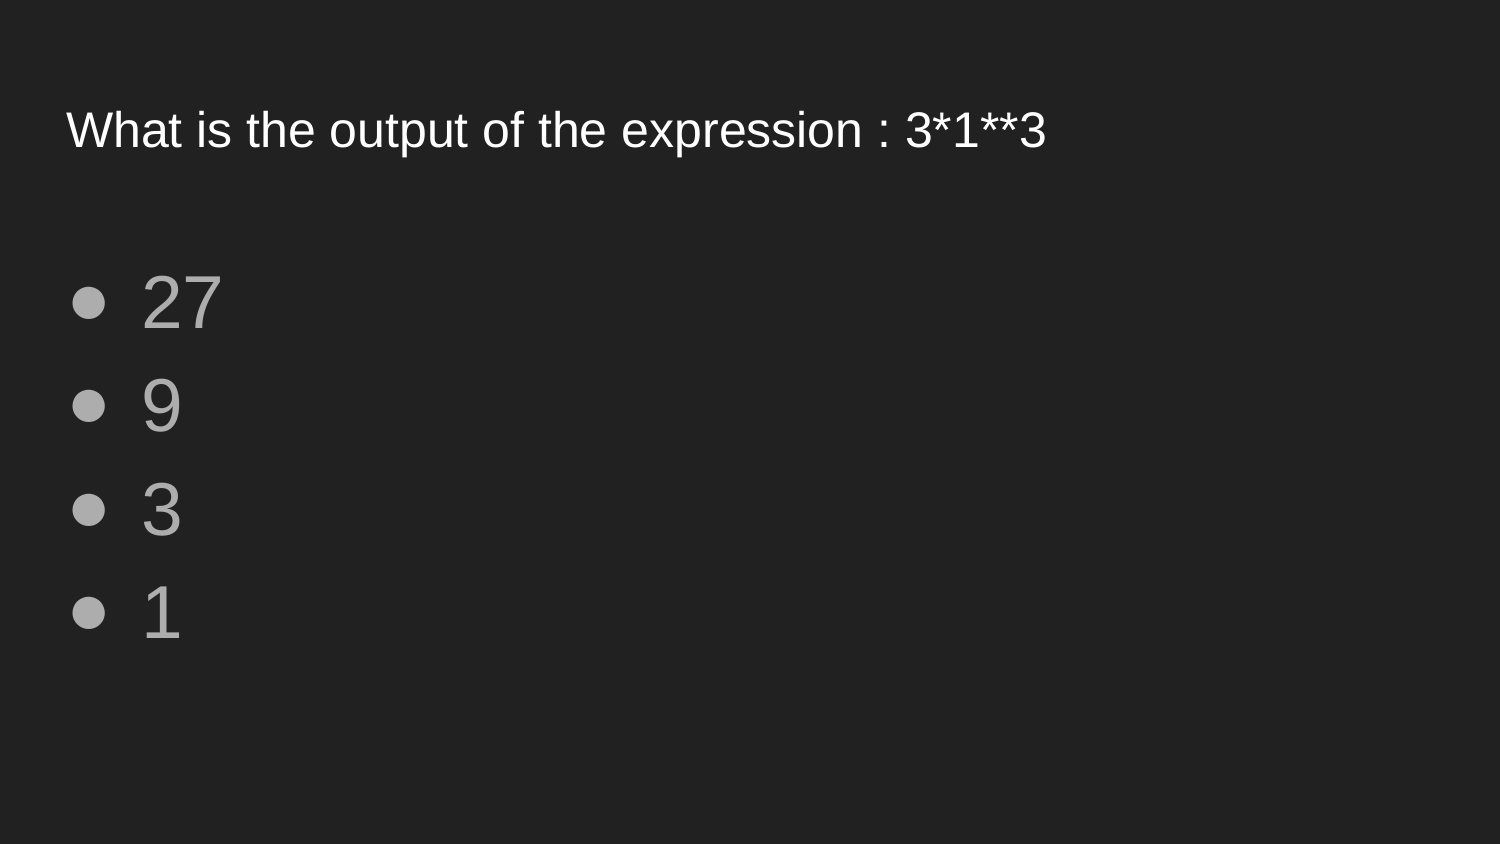

# What is the output of the expression : 3*1**3

27
9
3
1